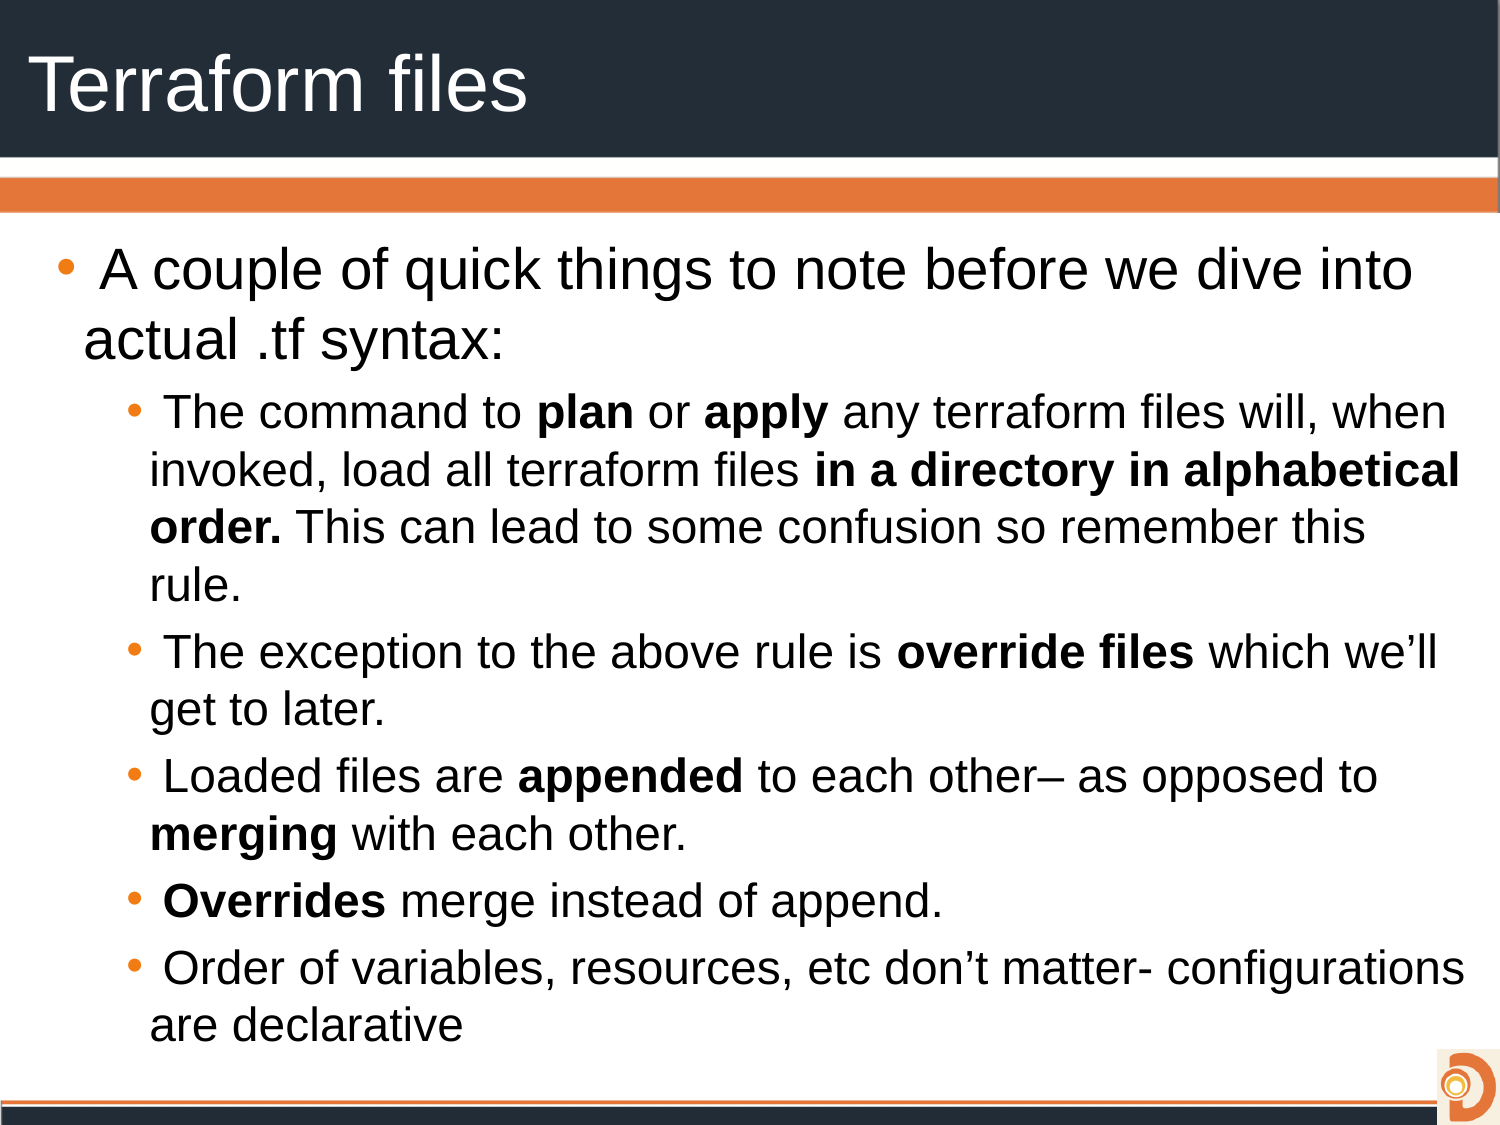

# Terraform files
 A couple of quick things to note before we dive into actual .tf syntax:
 The command to plan or apply any terraform files will, when invoked, load all terraform files in a directory in alphabetical order. This can lead to some confusion so remember this rule.
 The exception to the above rule is override files which we’ll get to later.
 Loaded files are appended to each other– as opposed to merging with each other.
 Overrides merge instead of append.
 Order of variables, resources, etc don’t matter- configurations are declarative